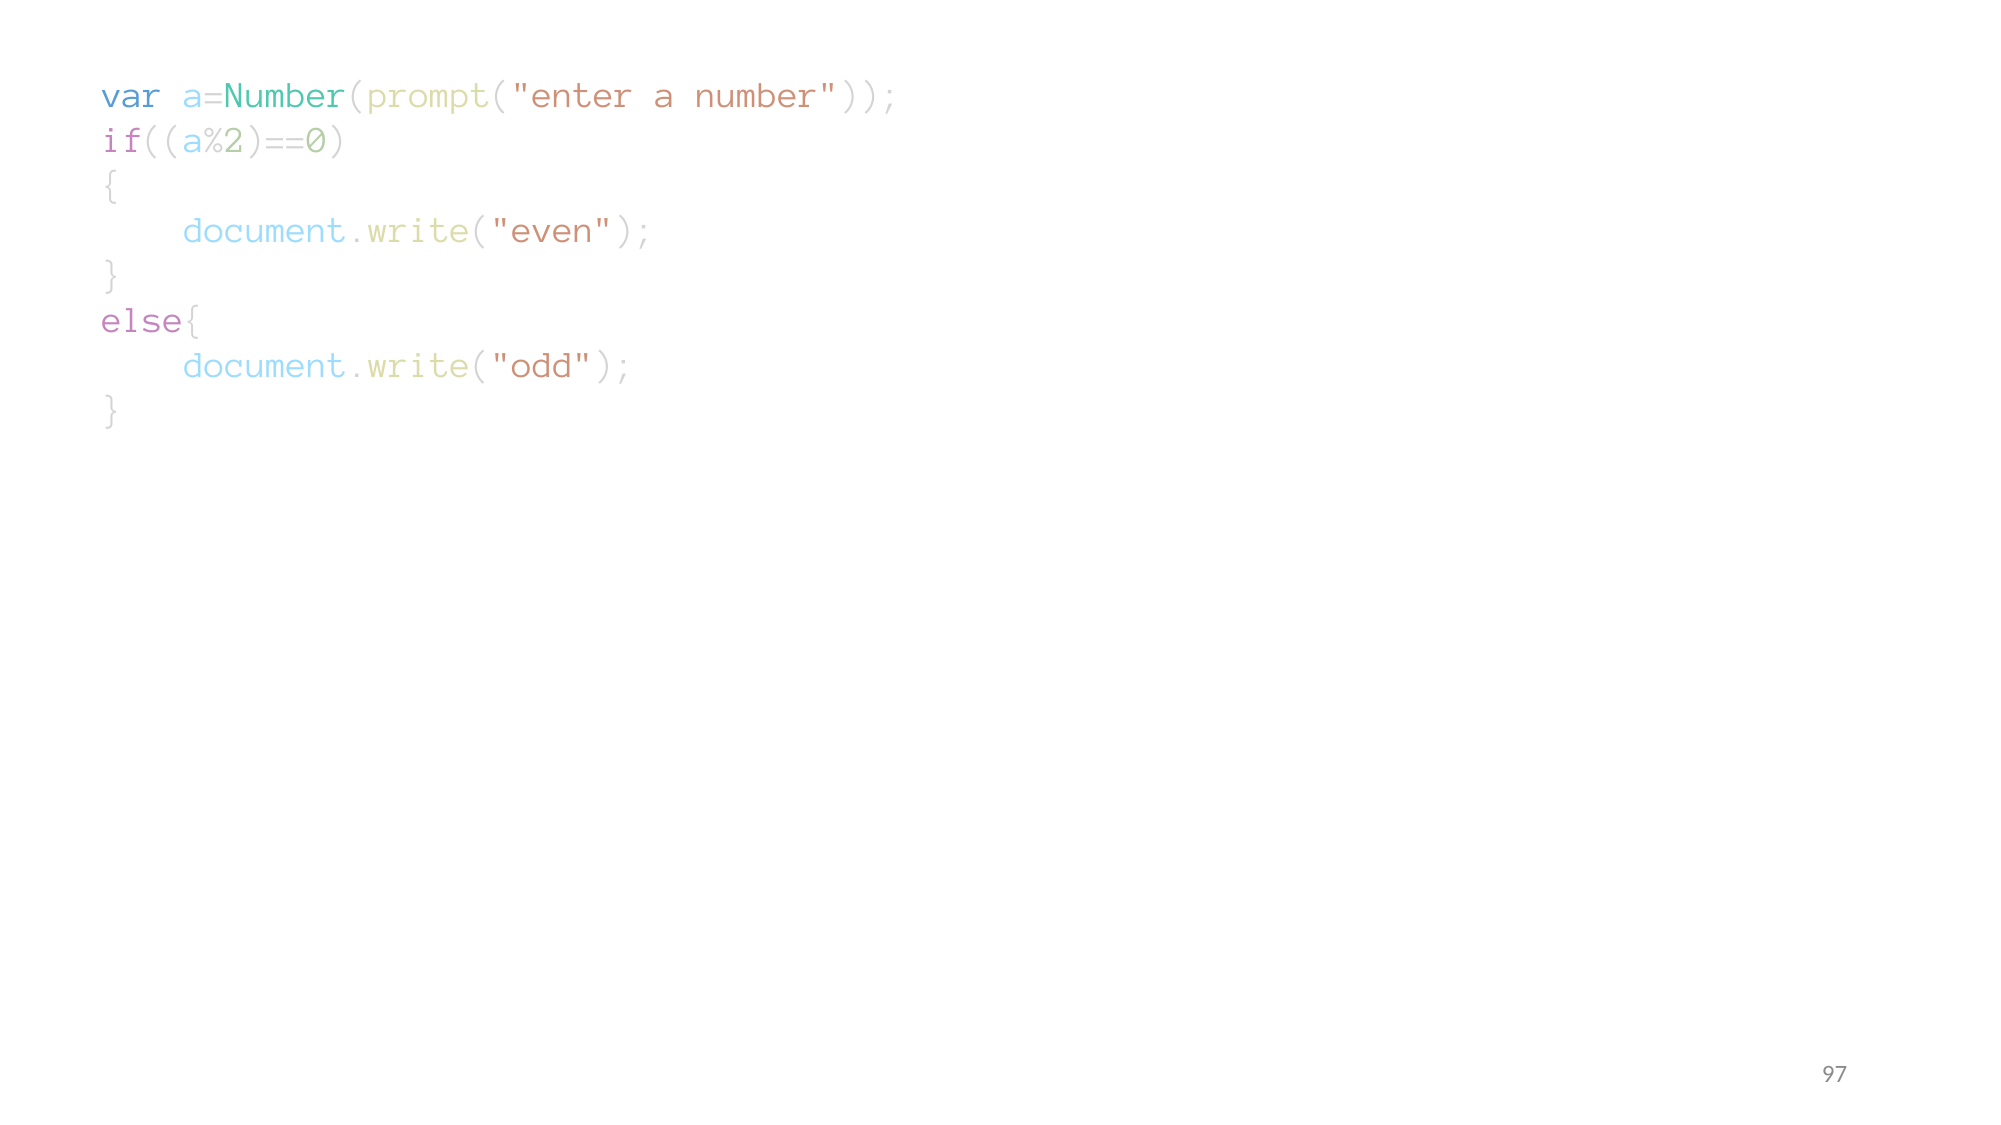

var a=Number(prompt("enter a number"));
if((a%2)==0)
{
    document.write("even");
}
else{
    document.write("odd");
}
97